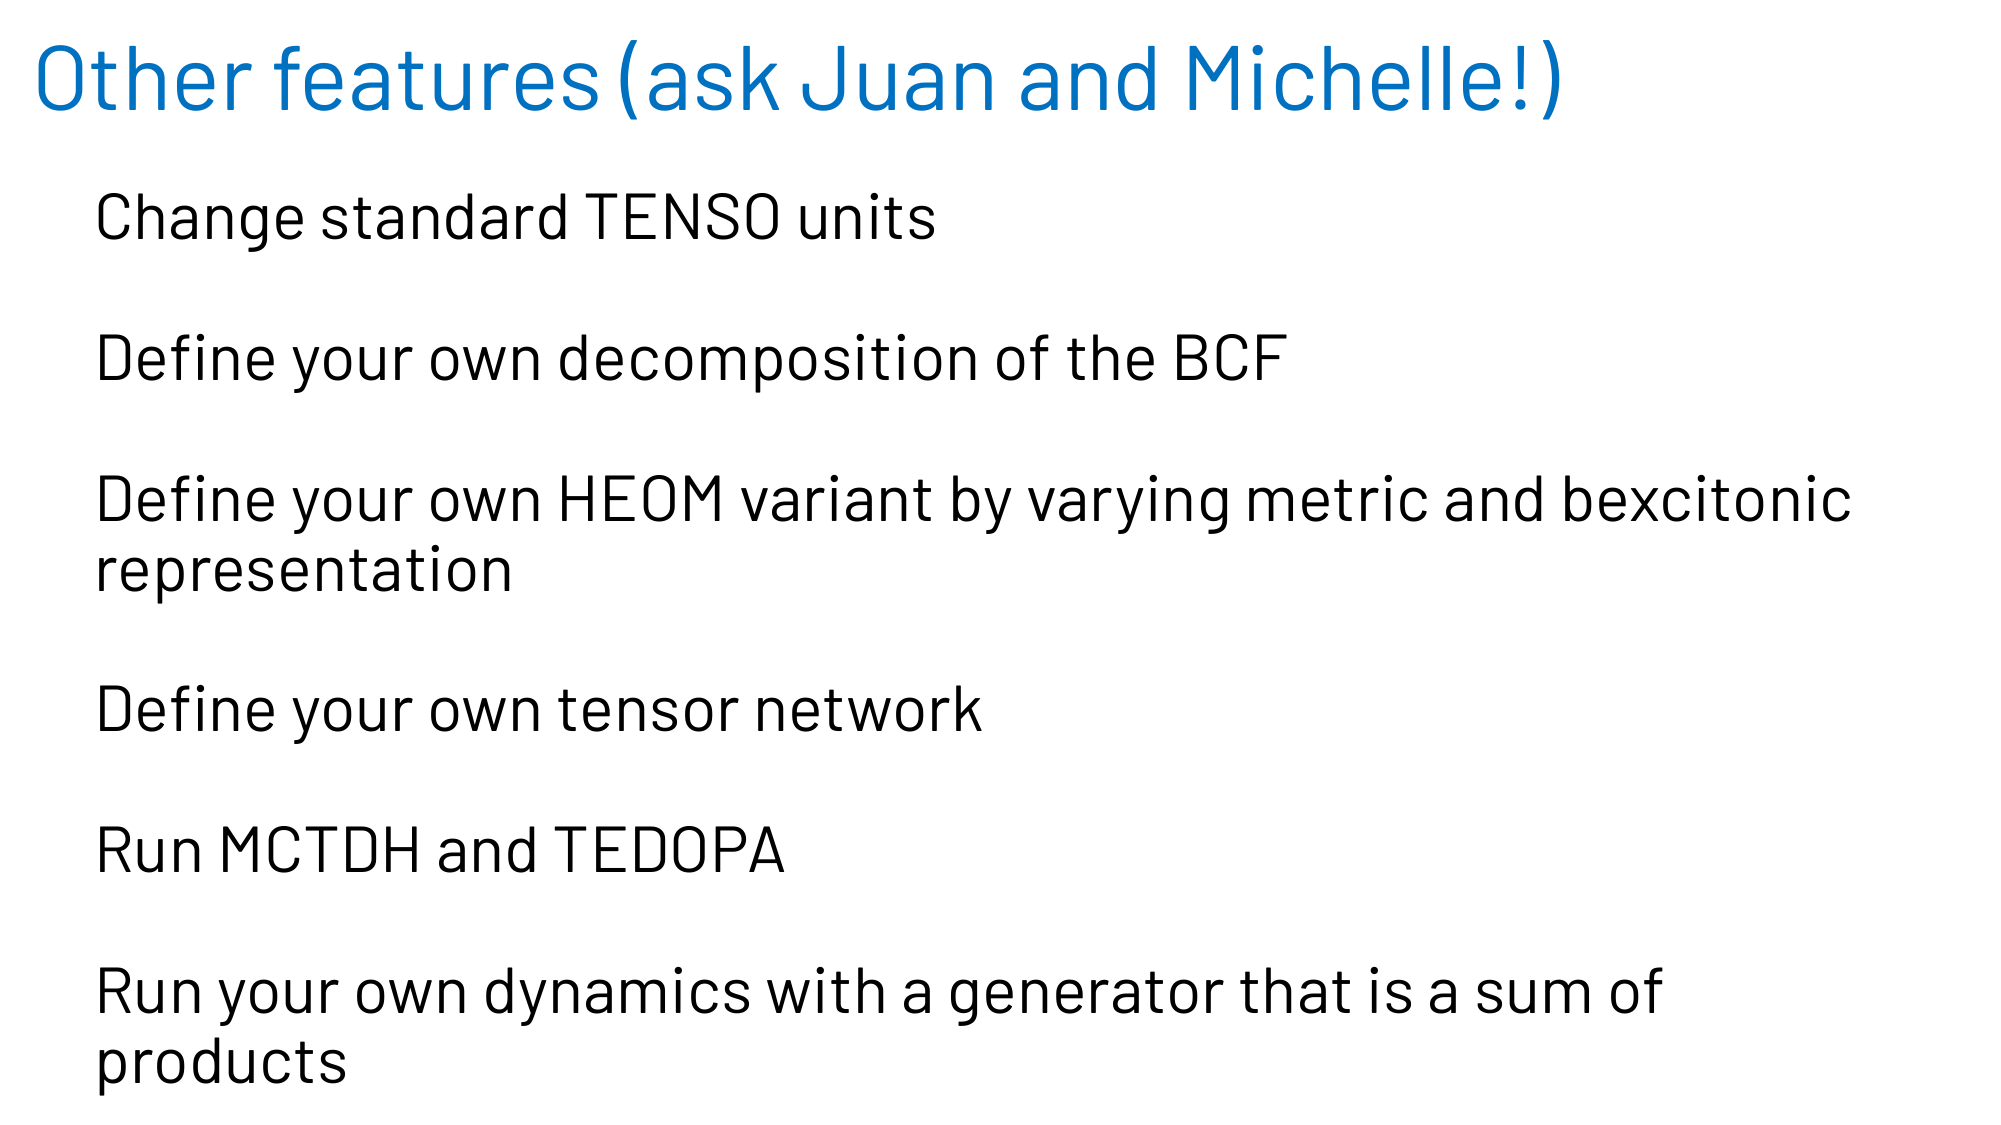

# Other features (ask Juan and Michelle!)
Change standard TENSO units

Define your own decomposition of the BCF

Define your own HEOM variant by varying metric and bexcitonic representation

Define your own tensor network

Run MCTDH and TEDOPA

Run your own dynamics with a generator that is a sum of products